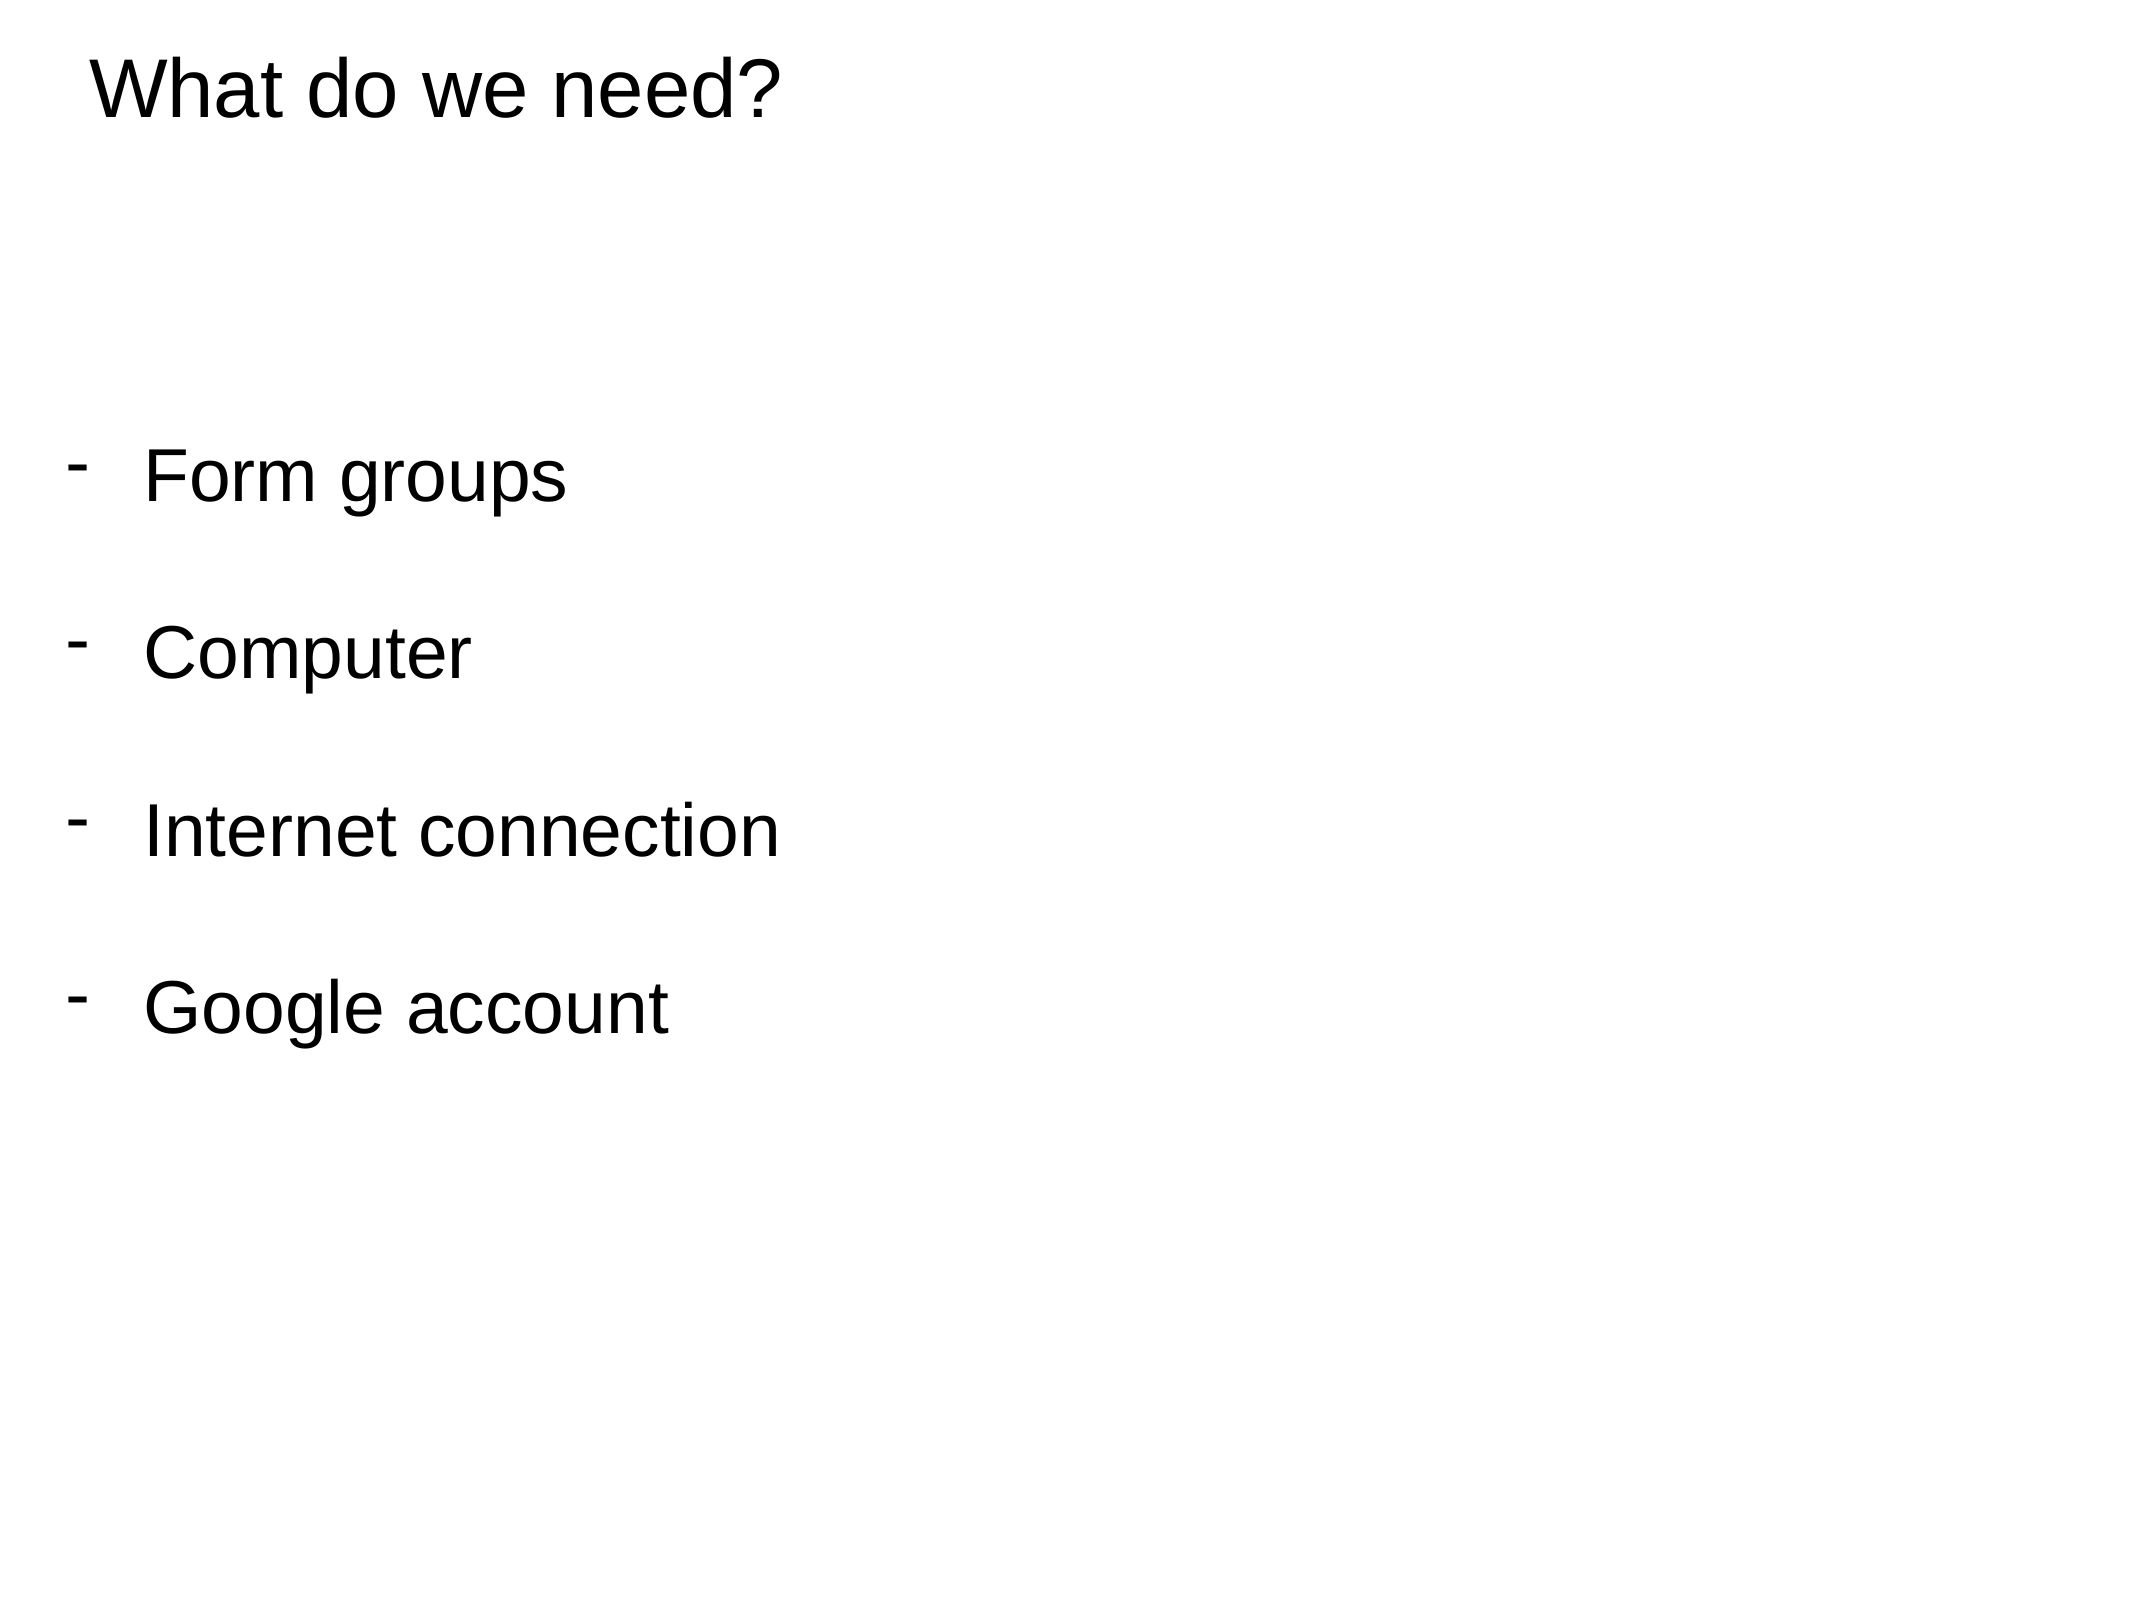

What do we need?

Form groups
Computer
Internet connection
Google account